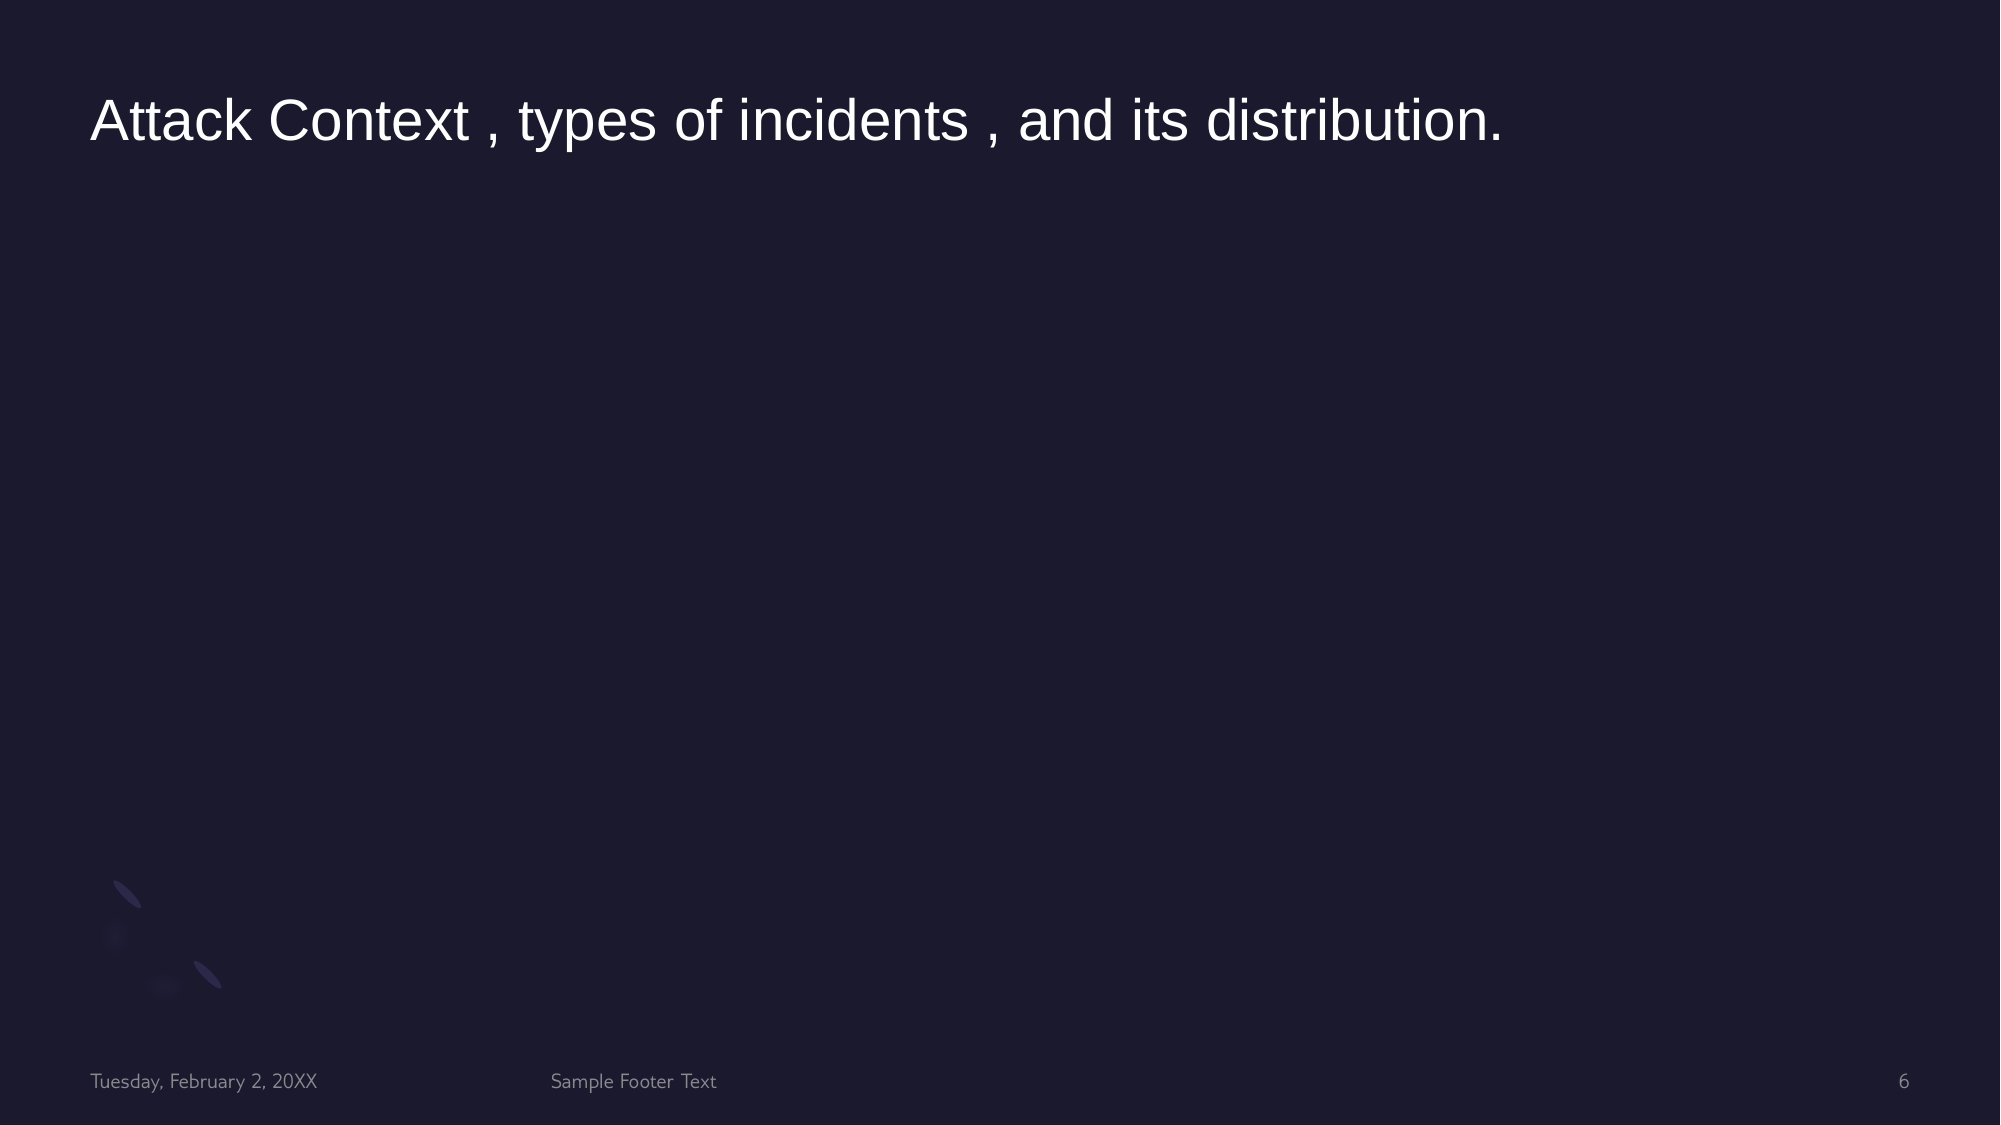

# Attack Context , types of incidents , and its distribution.

### Chart

| Category |
|---|
Tuesday, February 2, 20XX
Sample Footer Text
6